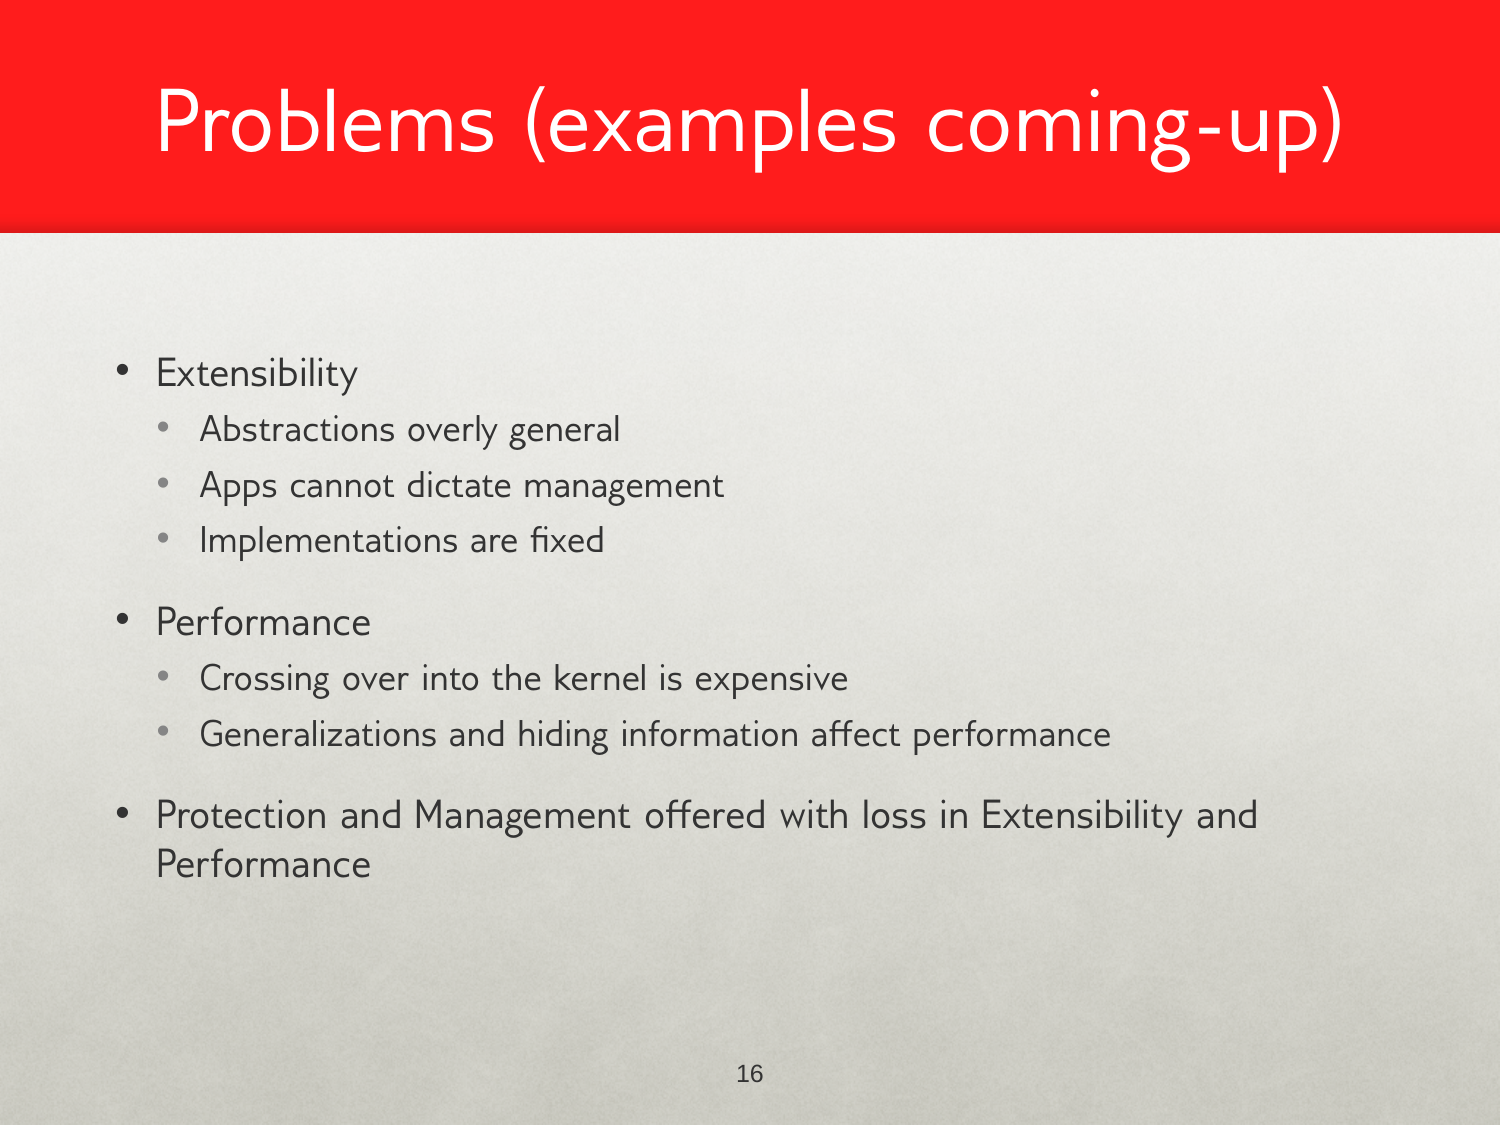

# Problems (examples coming-up)
Extensibility
Abstractions overly general
Apps cannot dictate management
Implementations are fixed
Performance
Crossing over into the kernel is expensive
Generalizations and hiding information affect performance
Protection and Management offered with loss in Extensibility and Performance
16